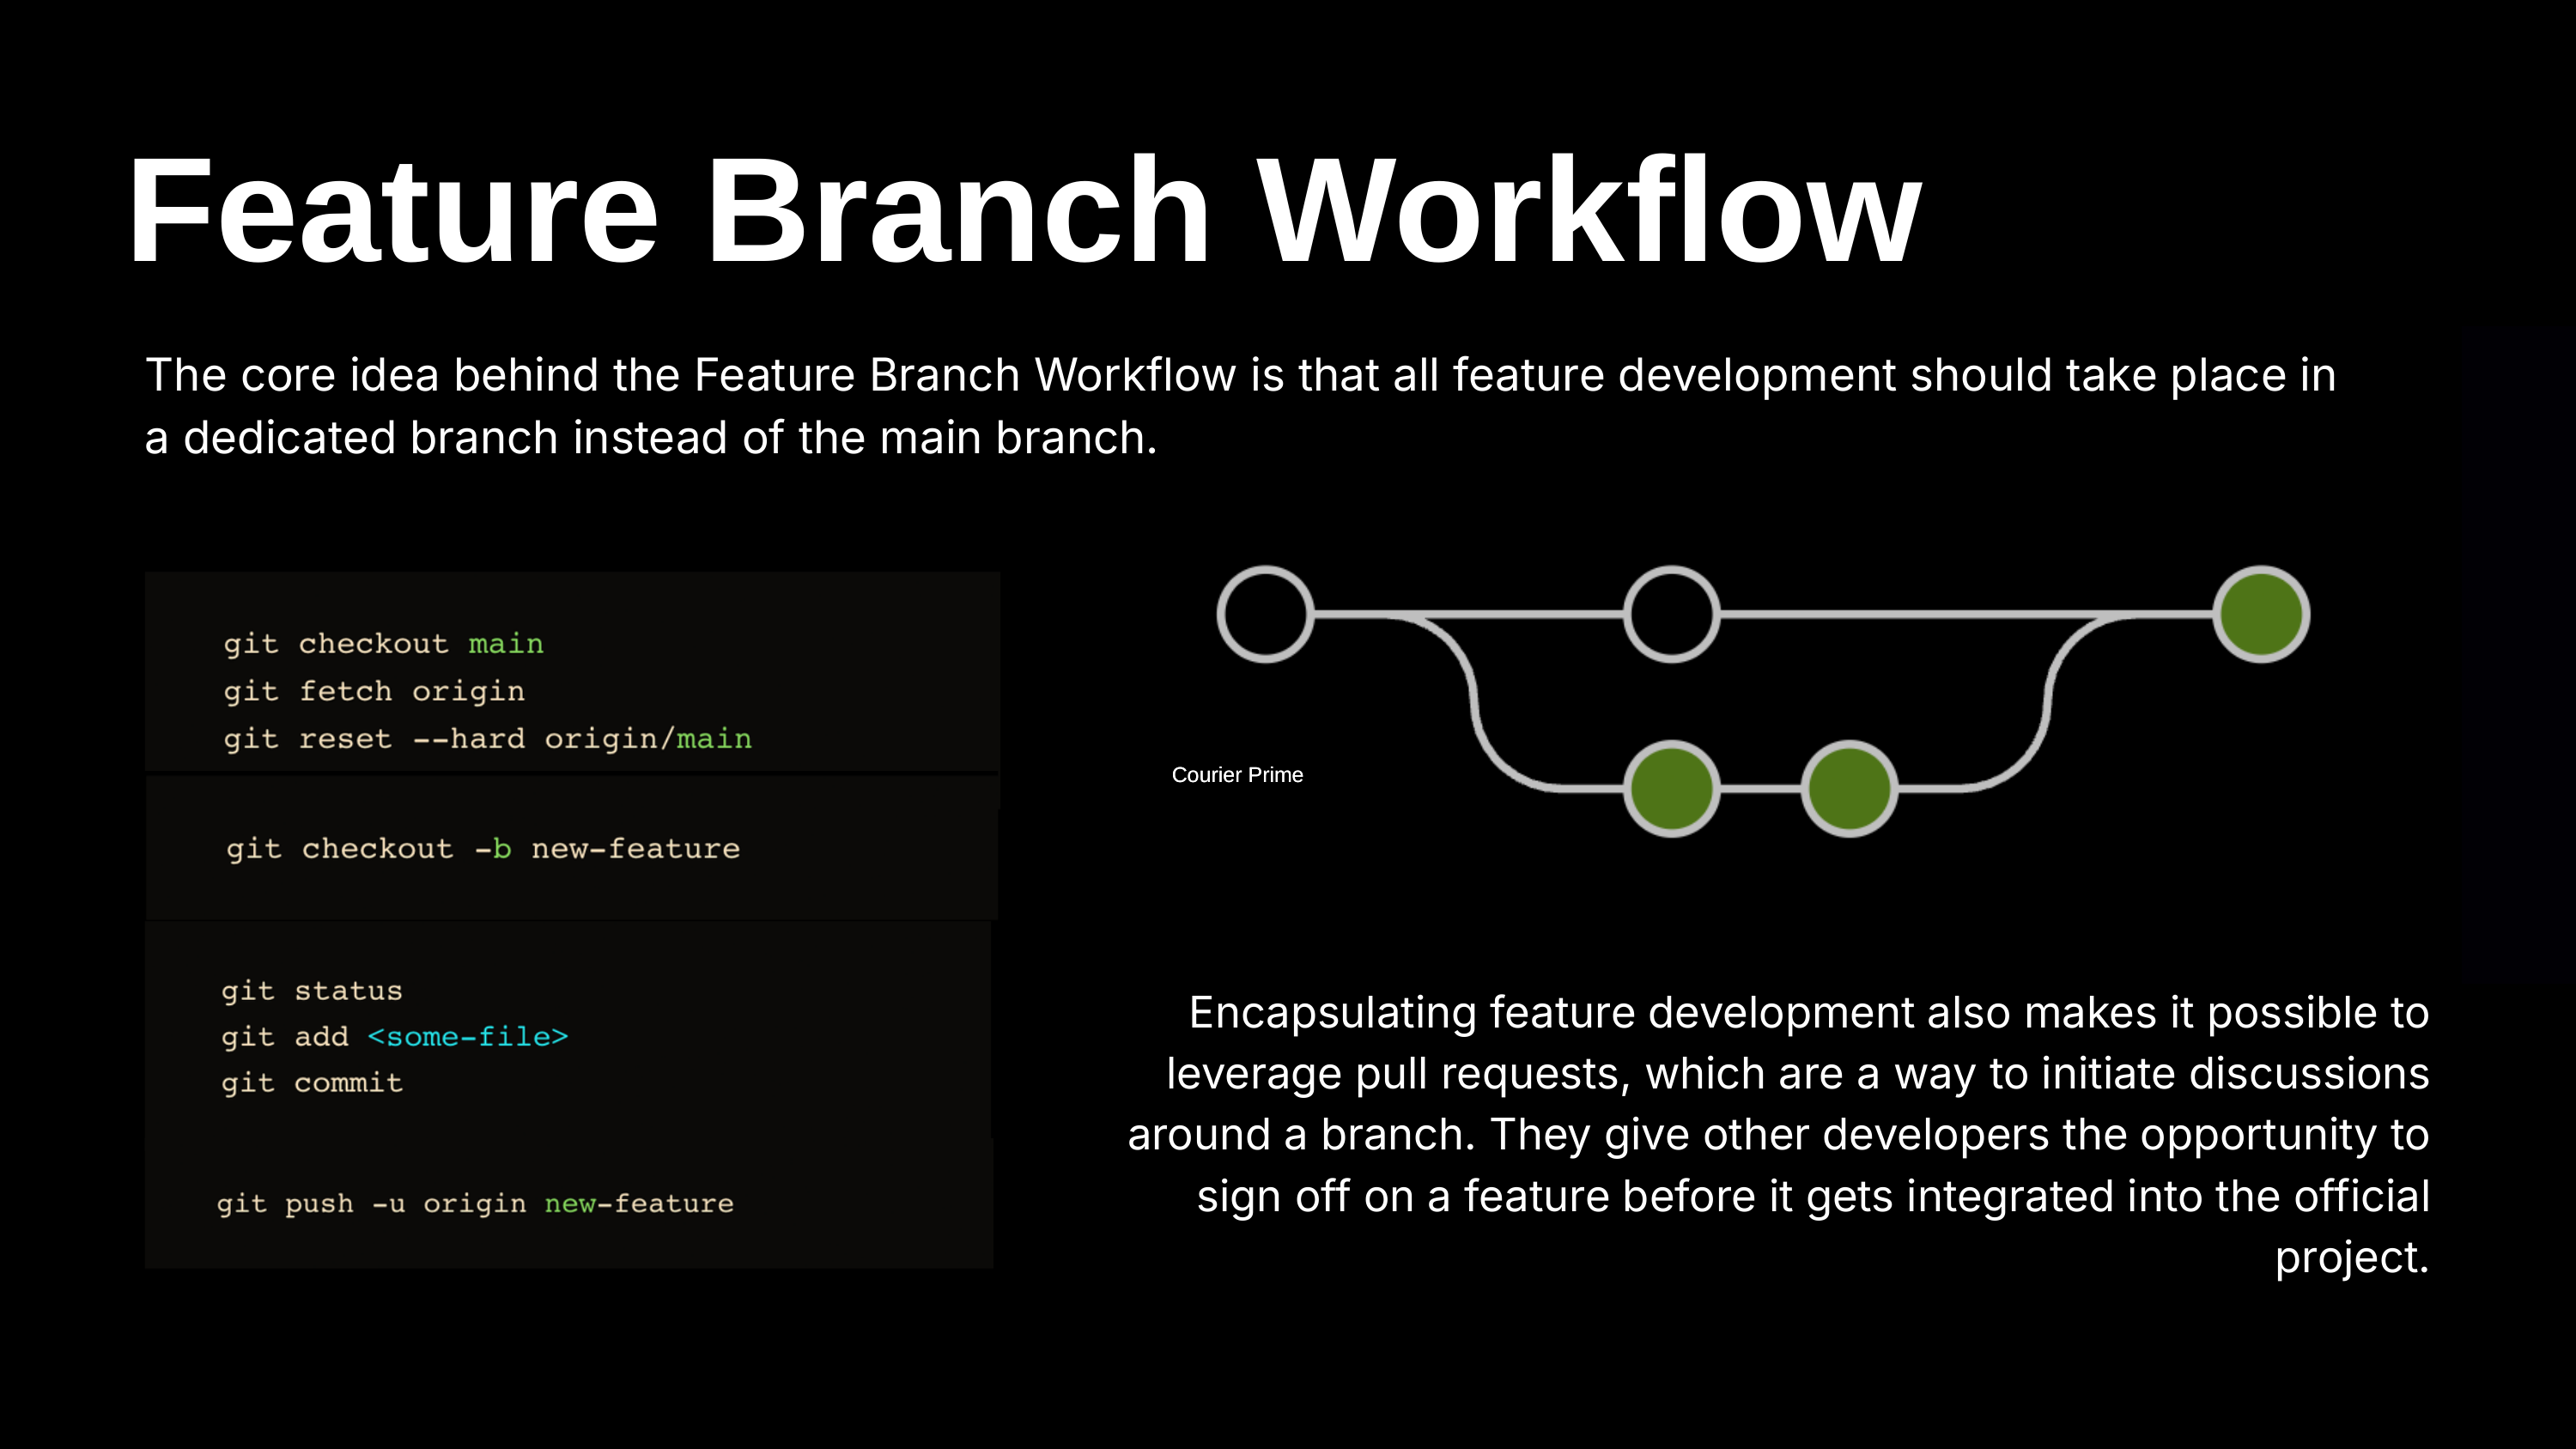

Feature Branch Workflow

The core idea behind the Feature Branch Workflow is that all feature development should take place in a dedicated branch instead of the main branch.

Courier Prime
Courier Prime
Encapsulating feature development also makes it possible to leverage pull requests, which are a way to initiate discussions around a branch. They give other developers the opportunity to sign off on a feature before it gets integrated into the official project.